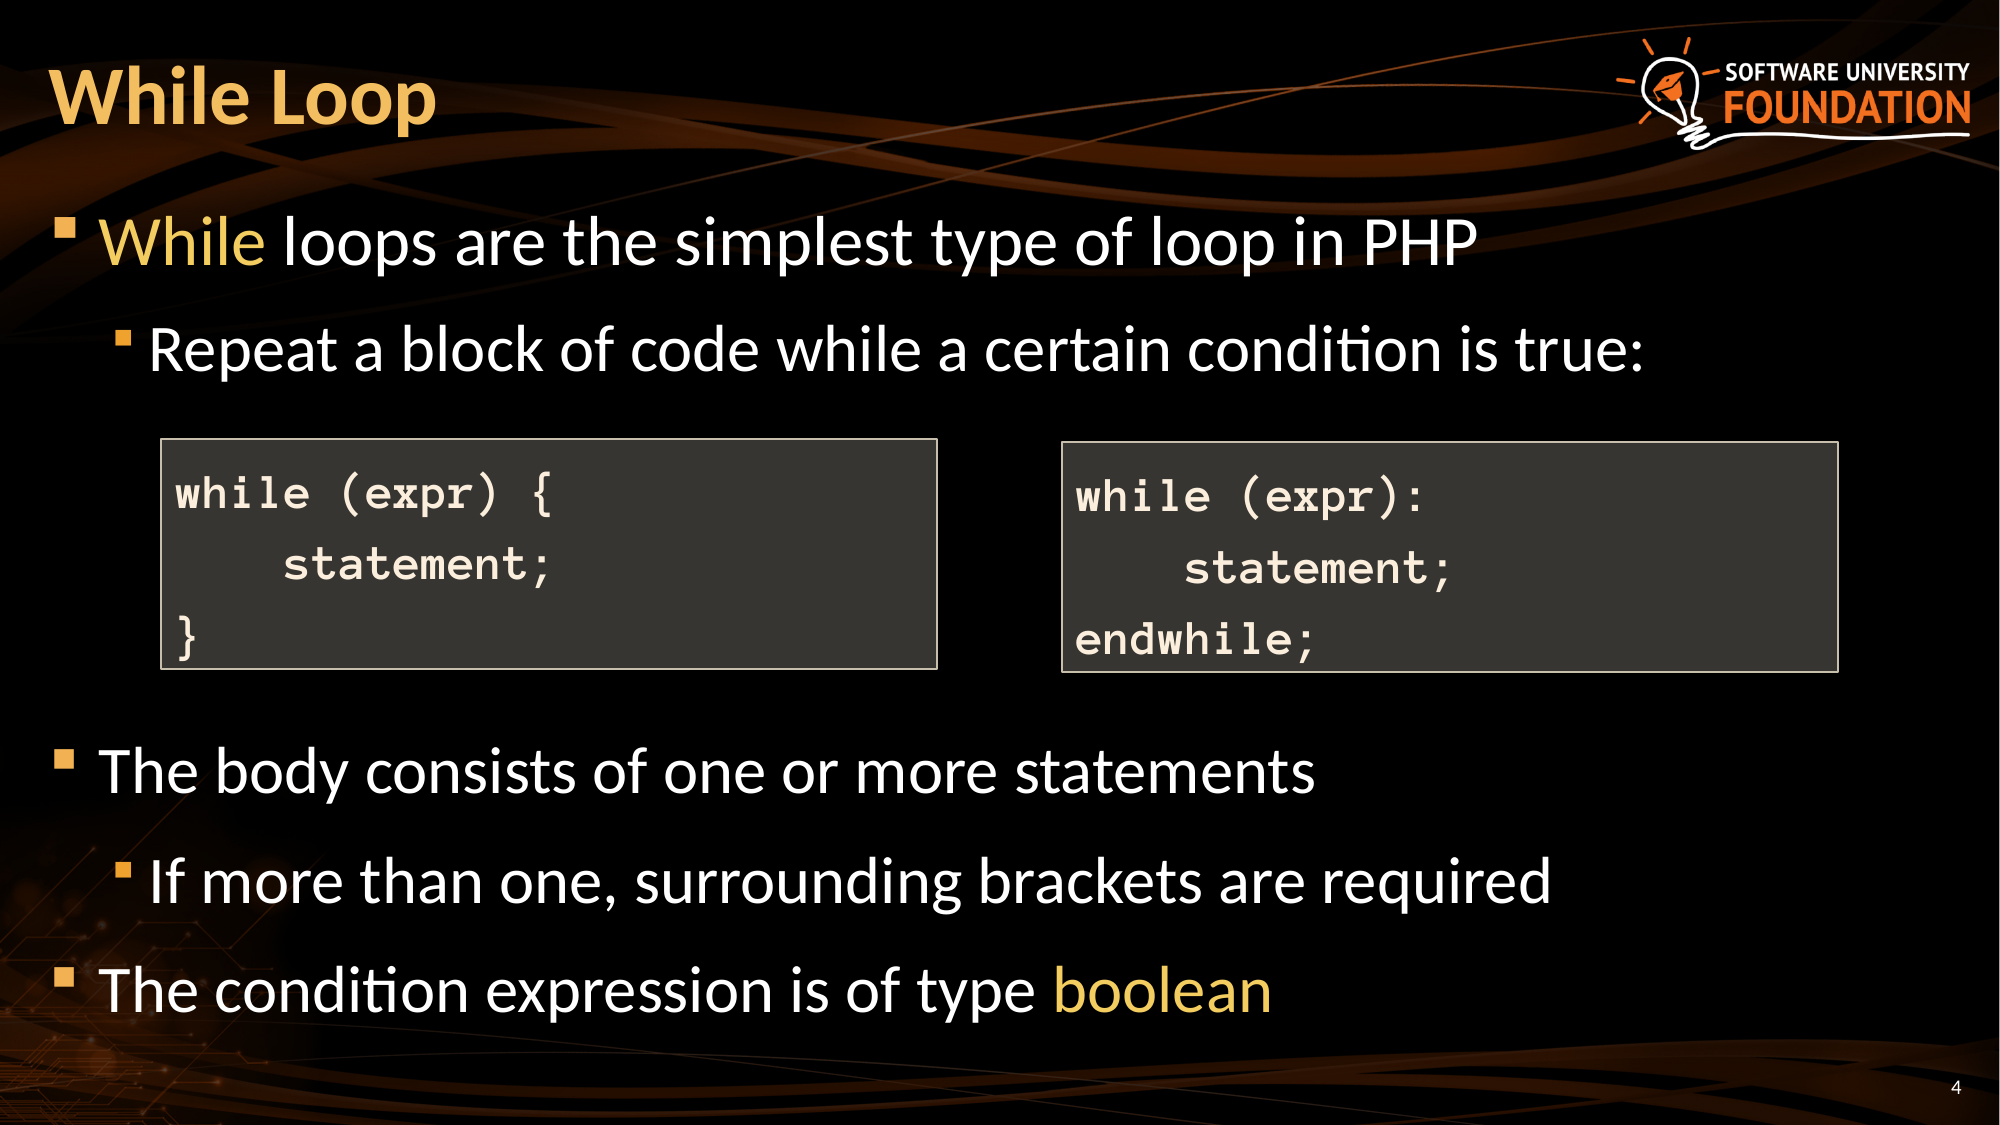

# While Loop
While loops are the simplest type of loop in PHP
Repeat a block of code while a certain condition is true:

The body consists of one or more statements
If more than one, surrounding brackets are required
The condition expression is of type boolean
while (expr) {
    statement;
}
while (expr):
    statement;
endwhile;
4